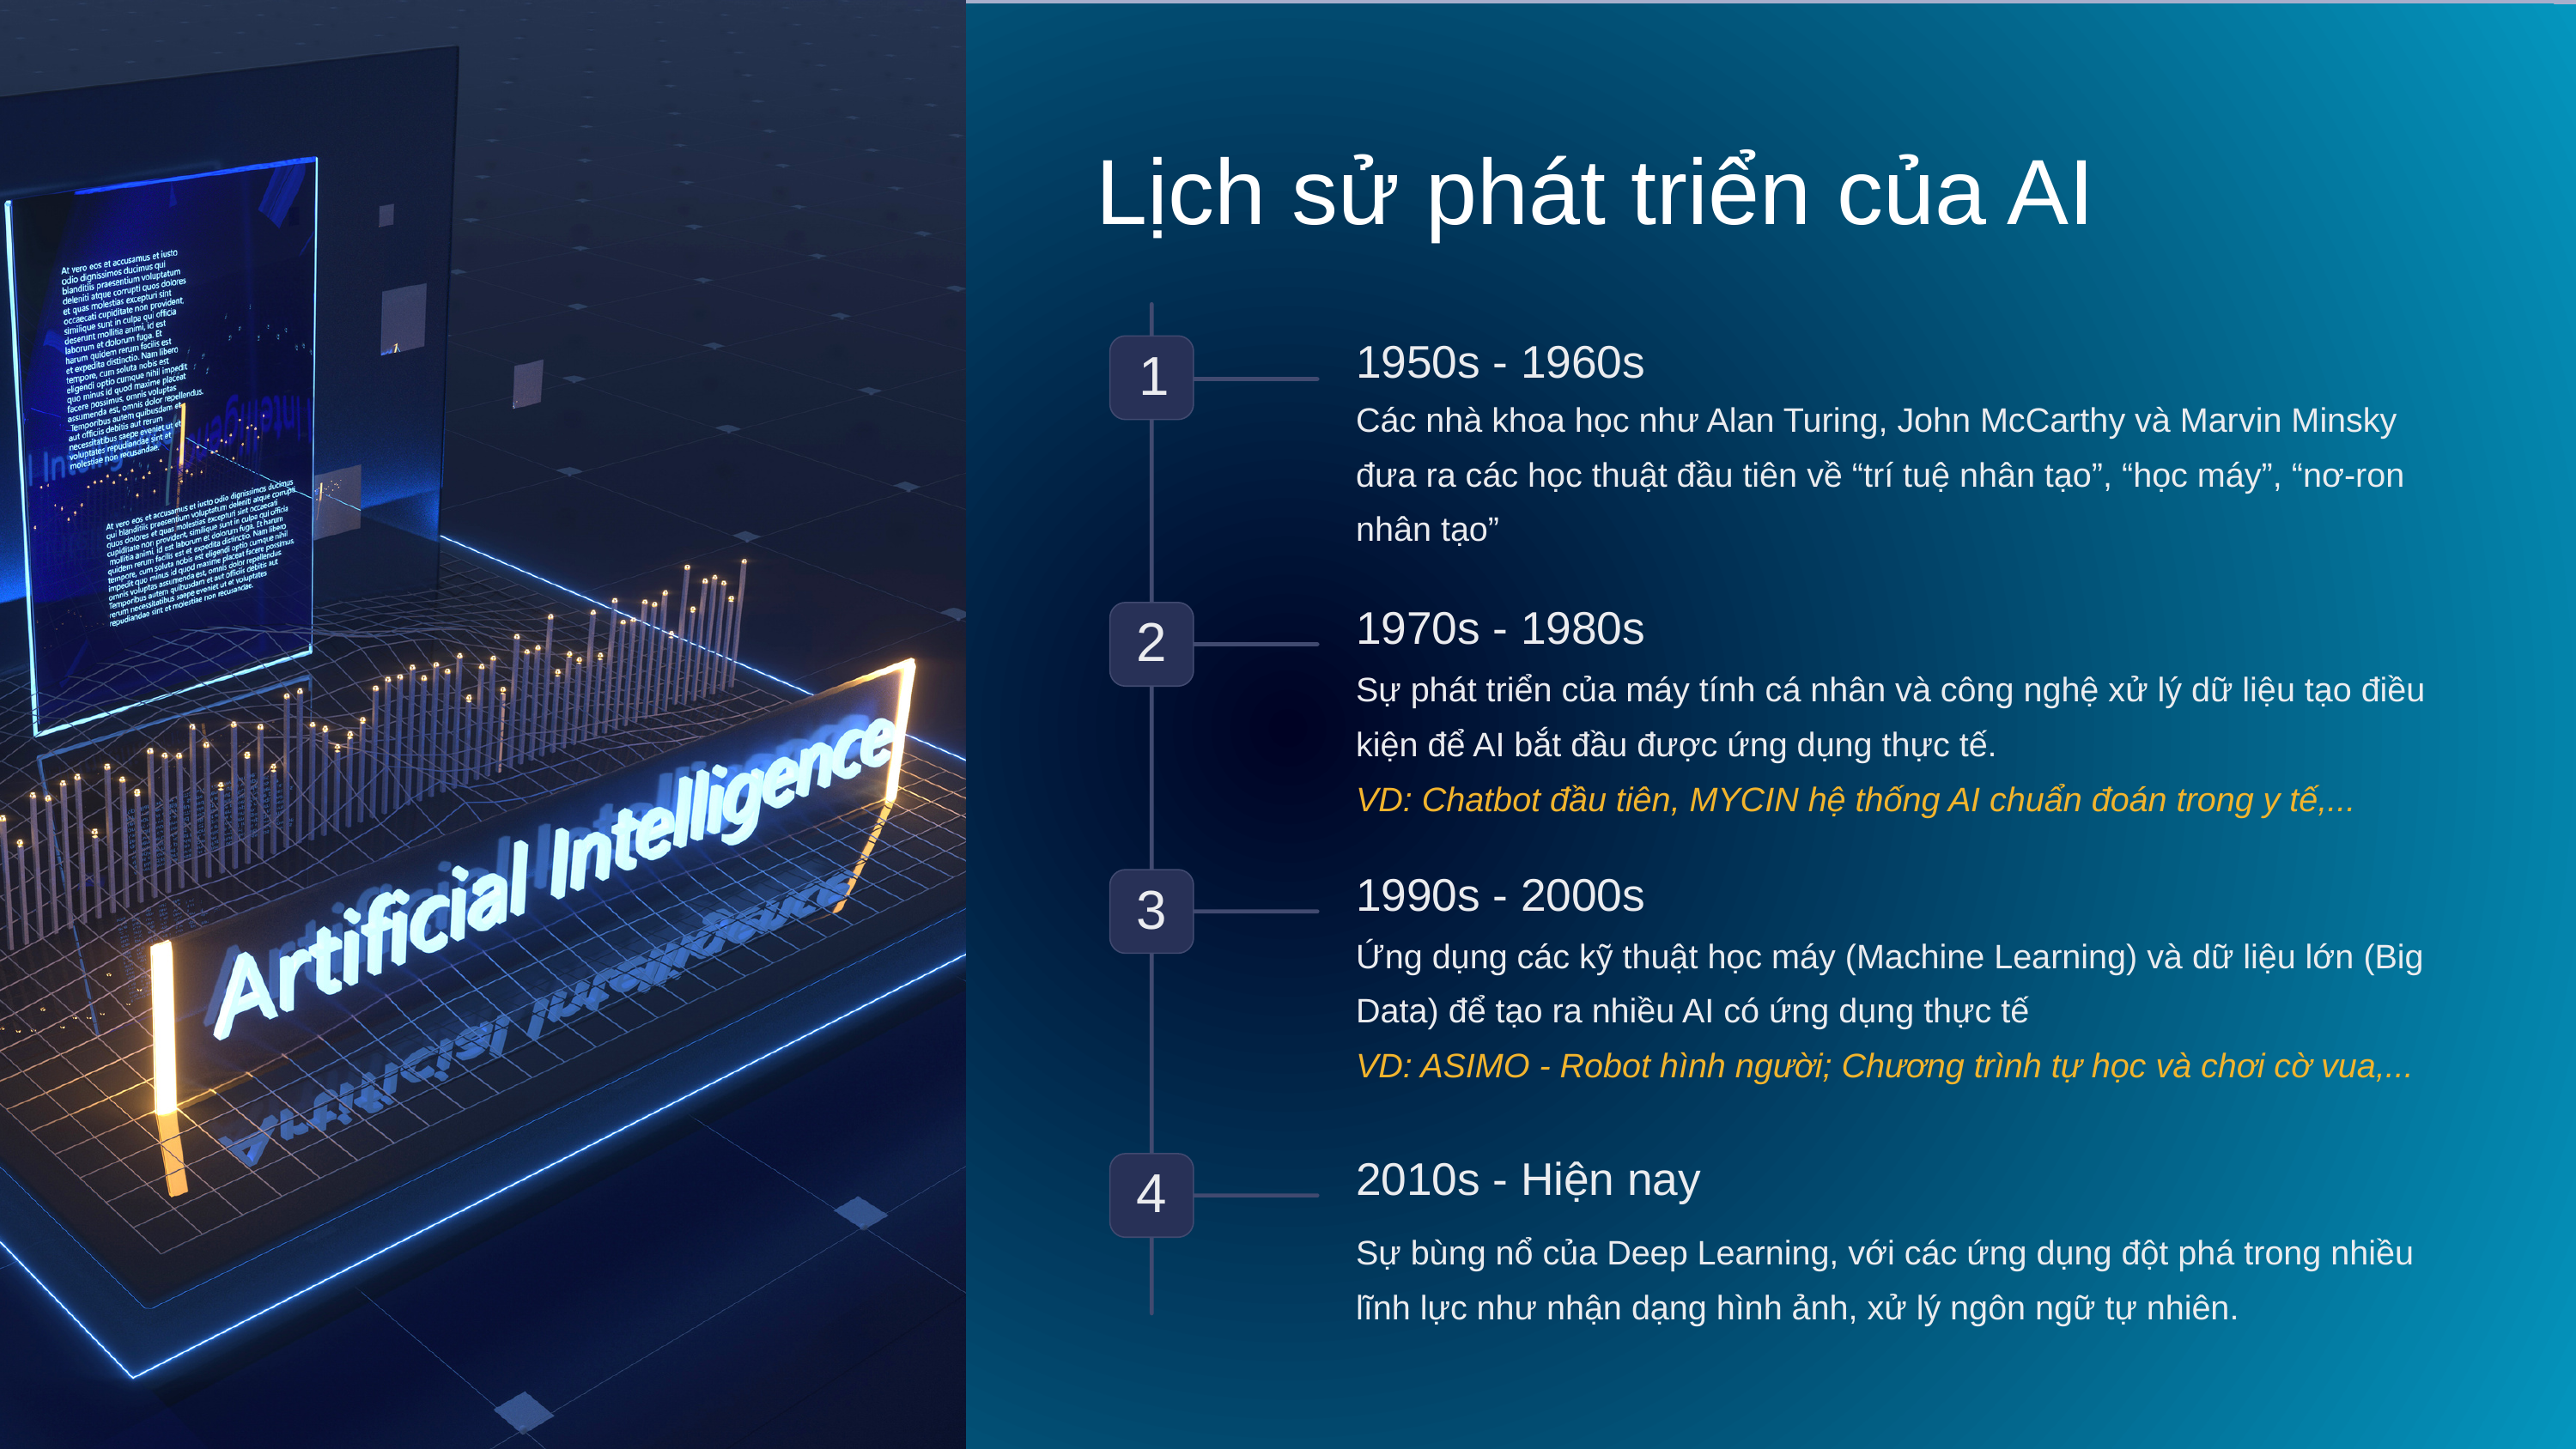

Lịch sử phát triển của AI

1950s - 1960s

1

Các nhà khoa học như Alan Turing, John McCarthy và Marvin Minsky đưa ra các học thuật đầu tiên về “trí tuệ nhân tạo”, “học máy”, “nơ-ron nhân tạo”
1970s - 1980s

2

Sự phát triển của máy tính cá nhân và công nghệ xử lý dữ liệu tạo điều kiện để AI bắt đầu được ứng dụng thực tế.
VD: Chatbot đầu tiên, MYCIN hệ thống AI chuẩn đoán trong y tế,...
1990s - 2000s

3

Ứng dụng các kỹ thuật học máy (Machine Learning) và dữ liệu lớn (Big Data) để tạo ra nhiều AI có ứng dụng thực tế
VD: ASIMO - Robot hình người; Chương trình tự học và chơi cờ vua,...
2010s - Hiện nay

4

Sự bùng nổ của Deep Learning, với các ứng dụng đột phá trong nhiều lĩnh lực như nhận dạng hình ảnh, xử lý ngôn ngữ tự nhiên.